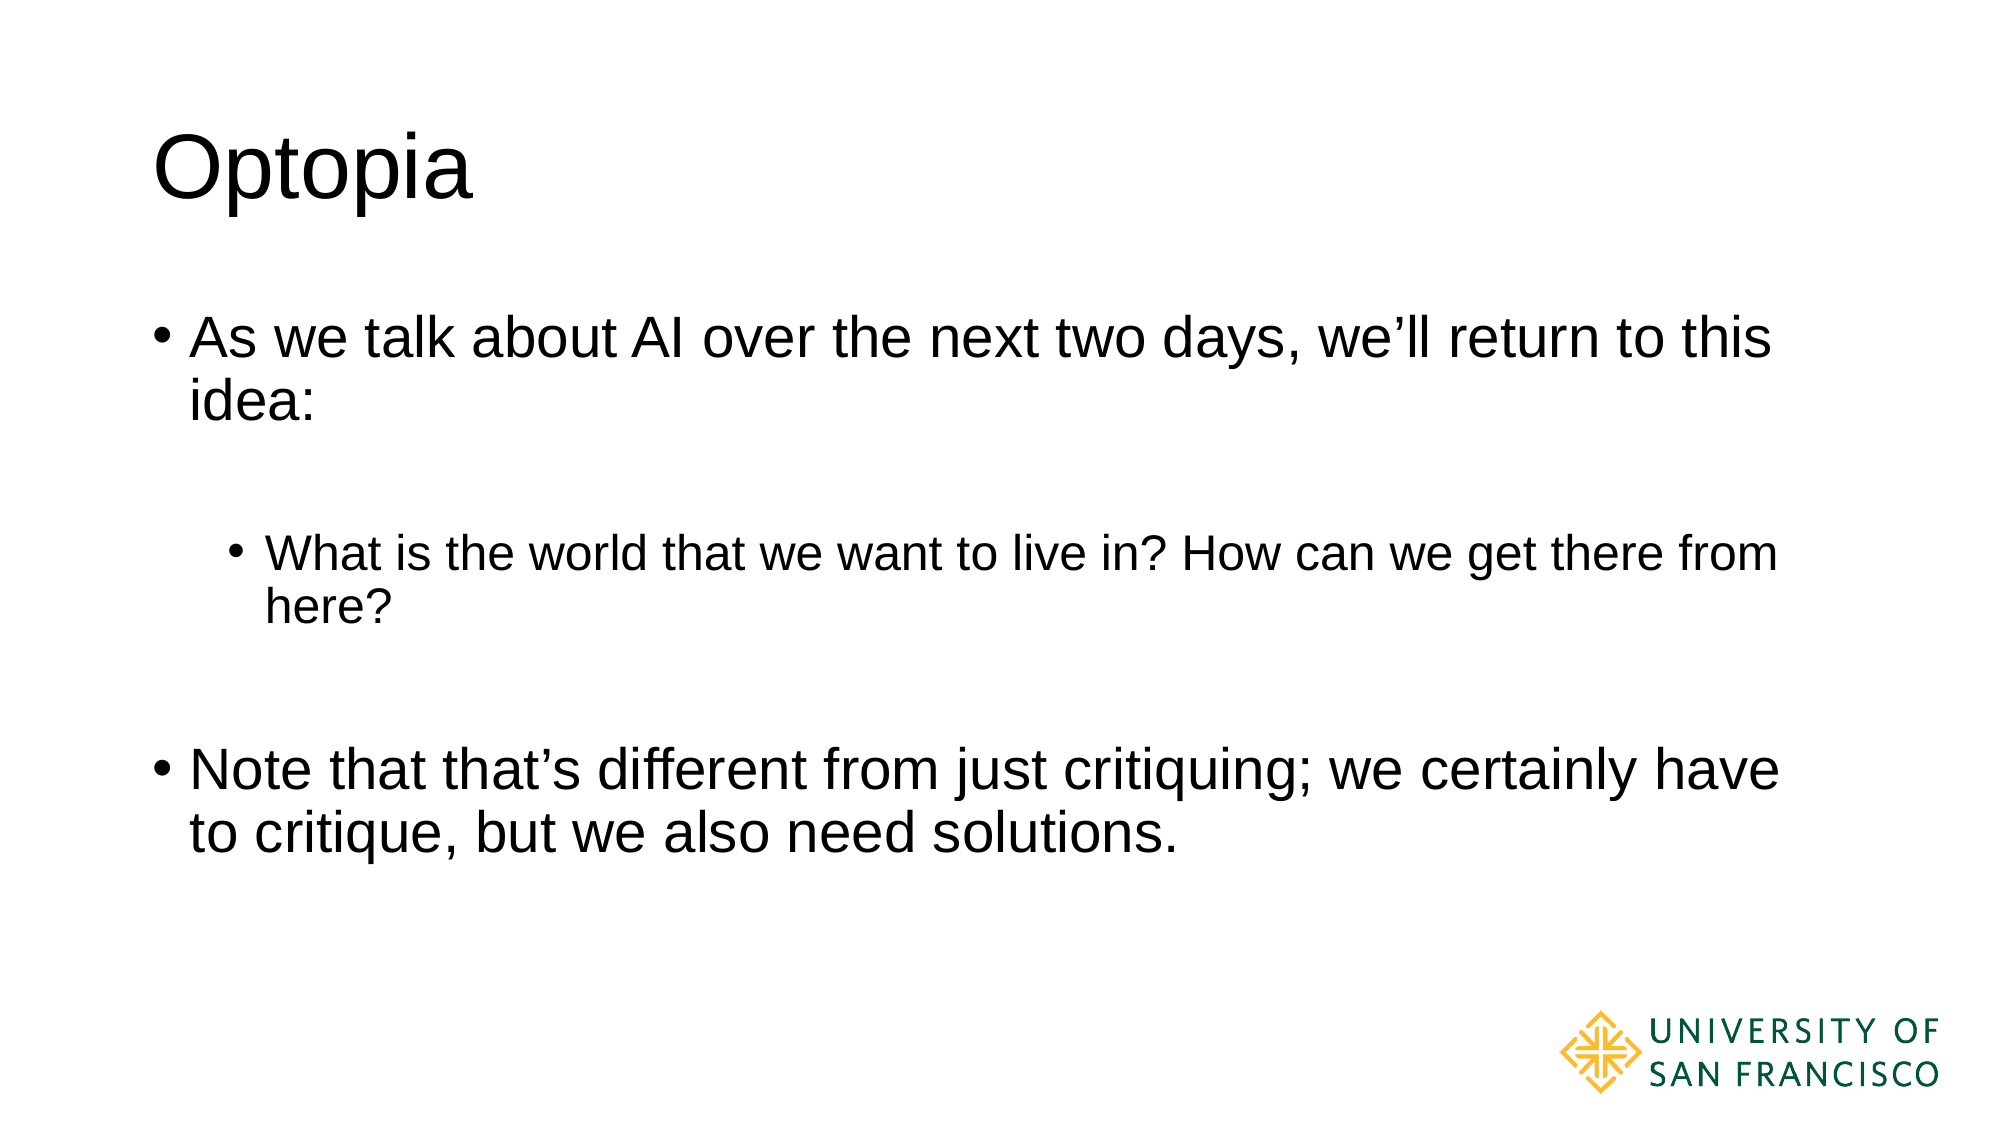

# Optopia
As we talk about AI over the next two days, we’ll return to this idea:

What is the world that we want to live in? How can we get there from here?

Note that that’s different from just critiquing; we certainly have to critique, but we also need solutions.